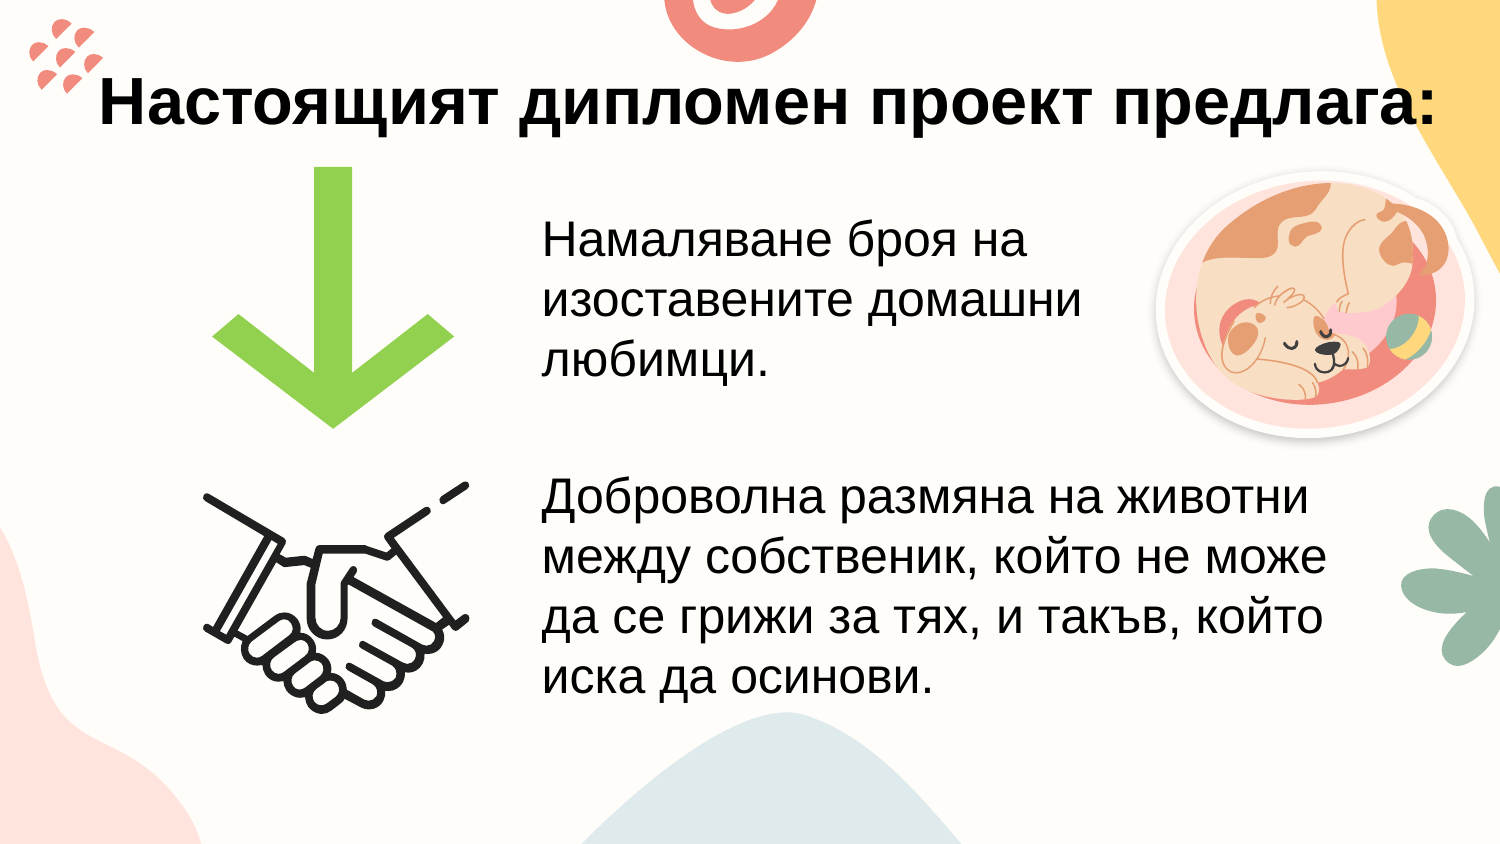

Настоящият дипломен проект предлага:

Намаляване броя на изоставените домашни любимци.
Доброволна размяна на животни между собственик, който не може да се грижи за тях, и такъв, който иска да осинови.